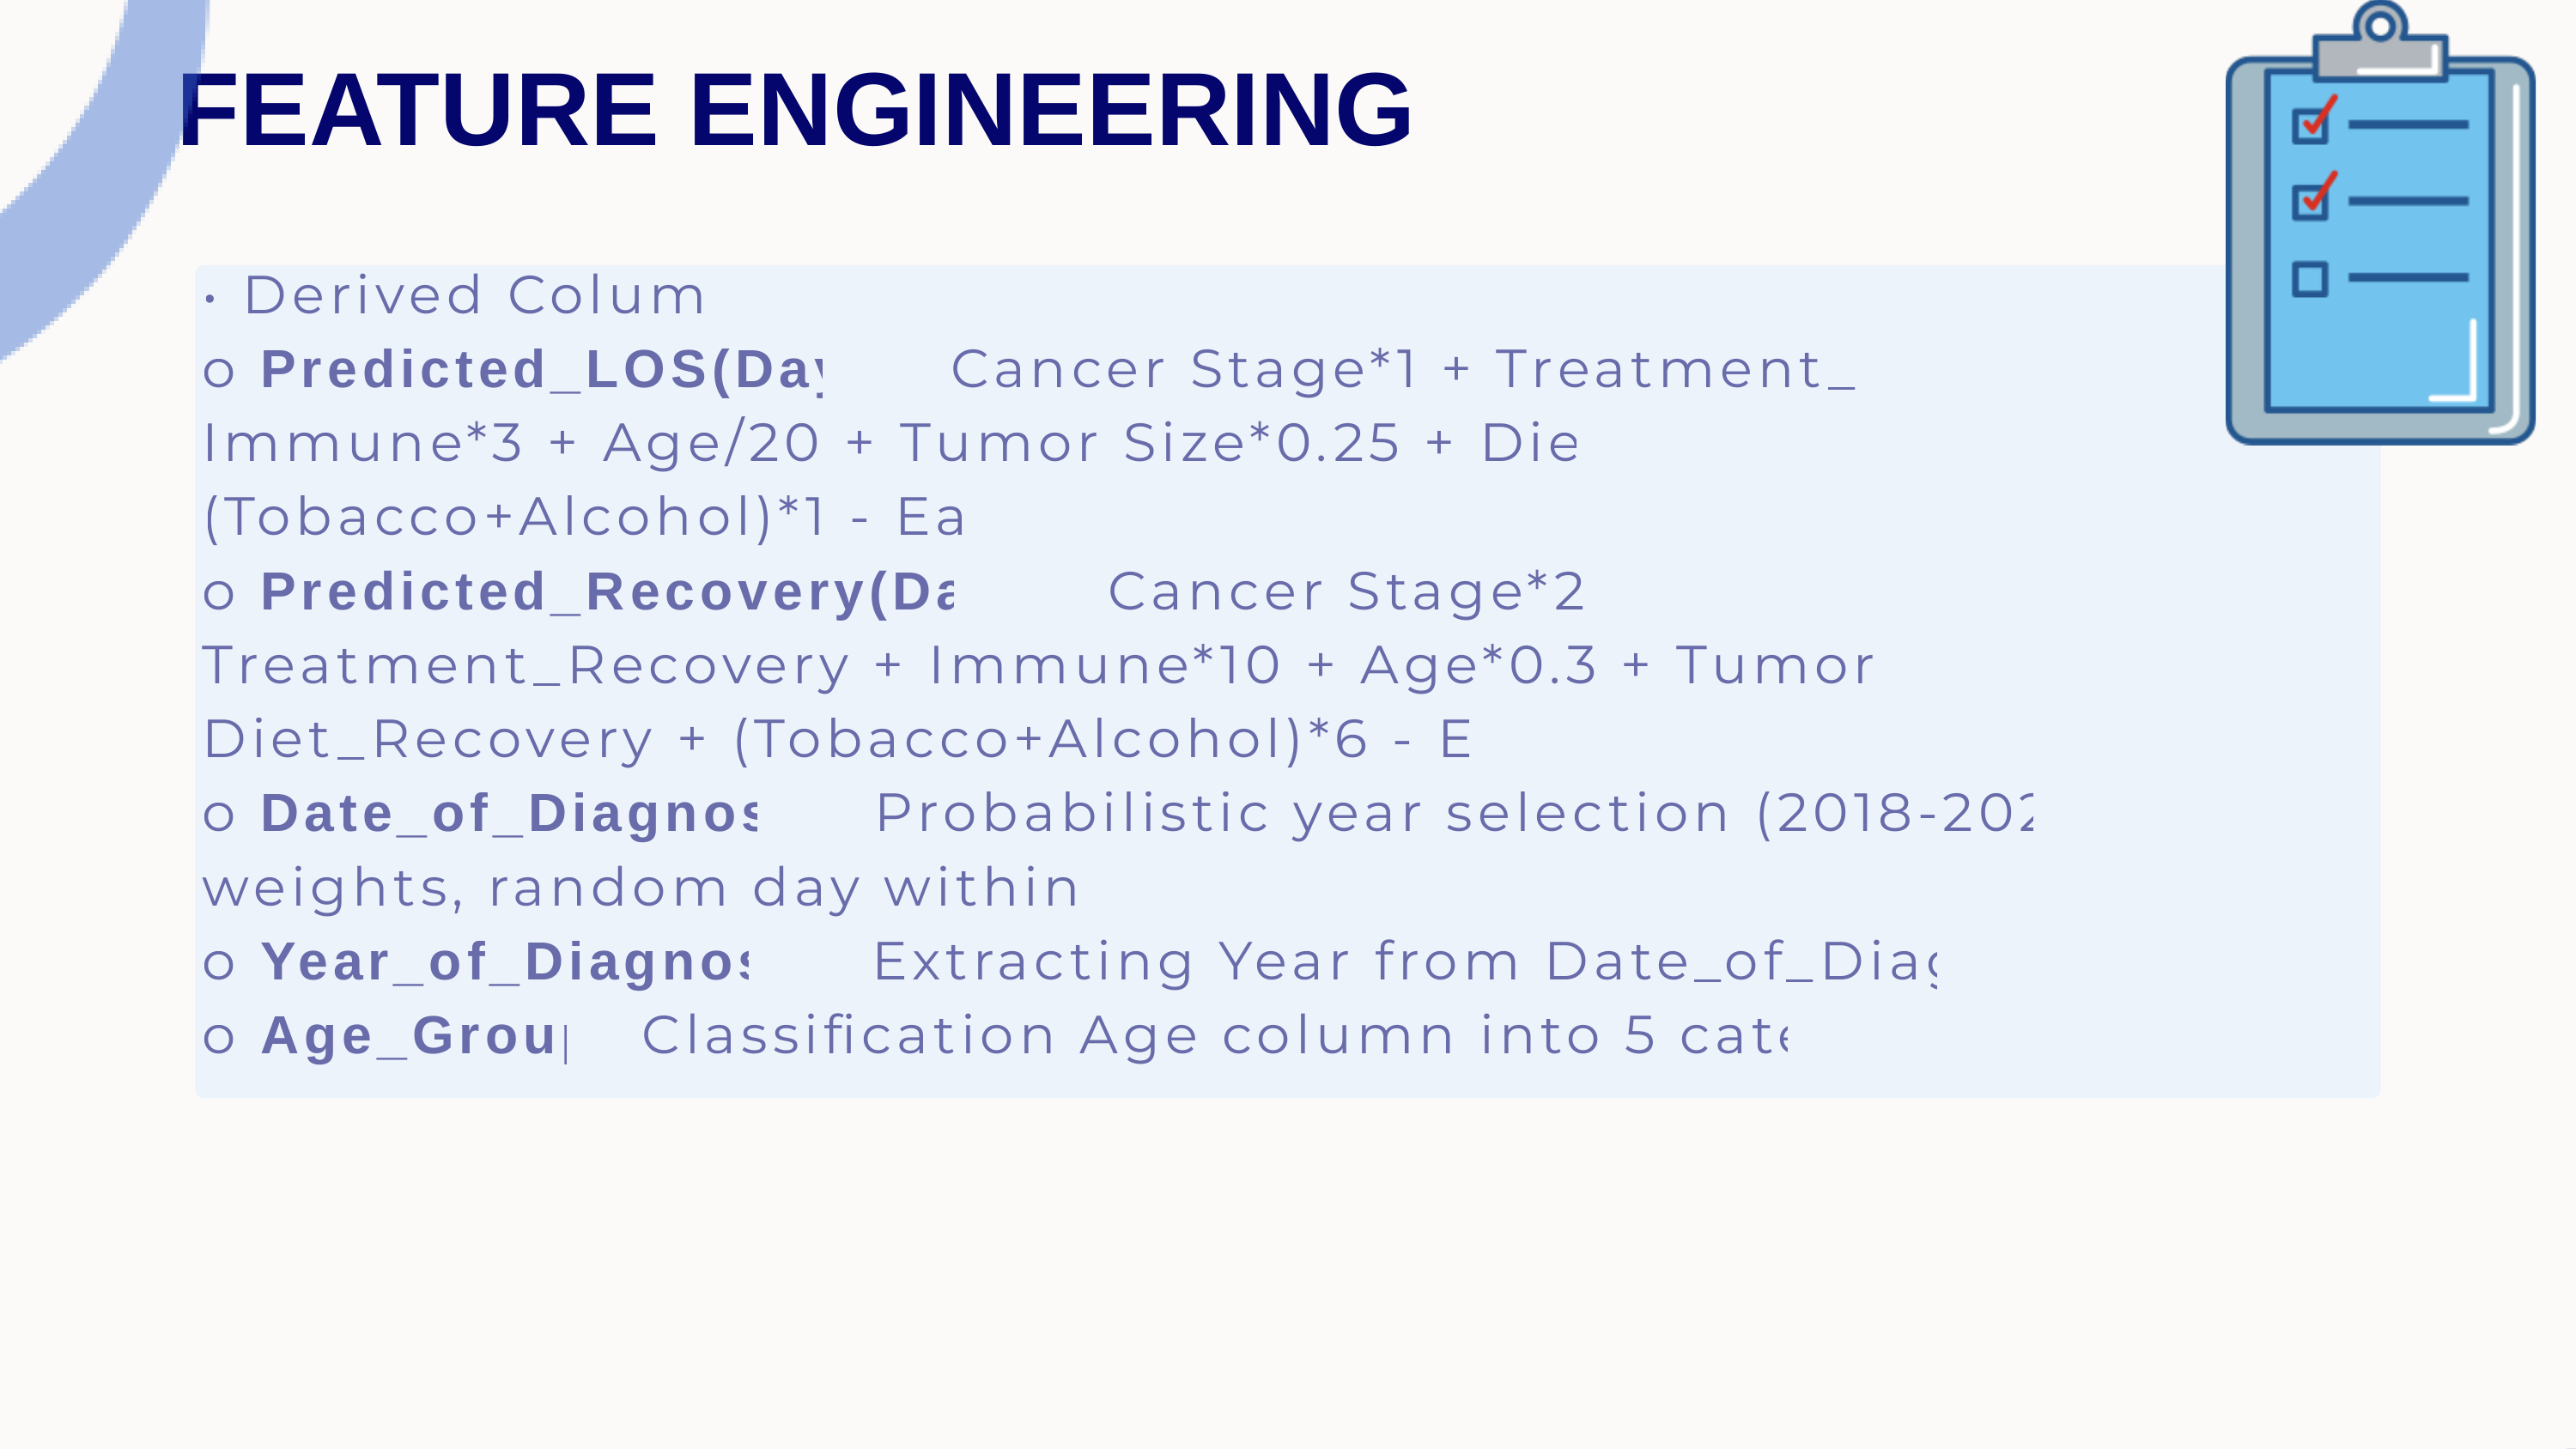

FEATURE ENGINEERING

• Derived Columns:
o Predicted_LOS(Days): Cancer Stage*1 + Treatment_LOS +
Immune*3 + Age/20 + Tumor Size*0.25 + Diet_LOS +
(Tobacco+Alcohol)*1 - Early*5.
o Predicted_Recovery(Days): Cancer Stage*20 +
Treatment_Recovery + Immune*10 + Age*0.3 + Tumor Size*1.2 +
Diet_Recovery + (Tobacco+Alcohol)*6 - Early*30.
o Date_of_Diagnosis: Probabilistic year selection (2018-2024) with
weights, random day within year.
o Year_of_Diagnosis: Extracting Year from Date_of_Diagnosis.
o Age_Group: Classification Age column into 5 categories